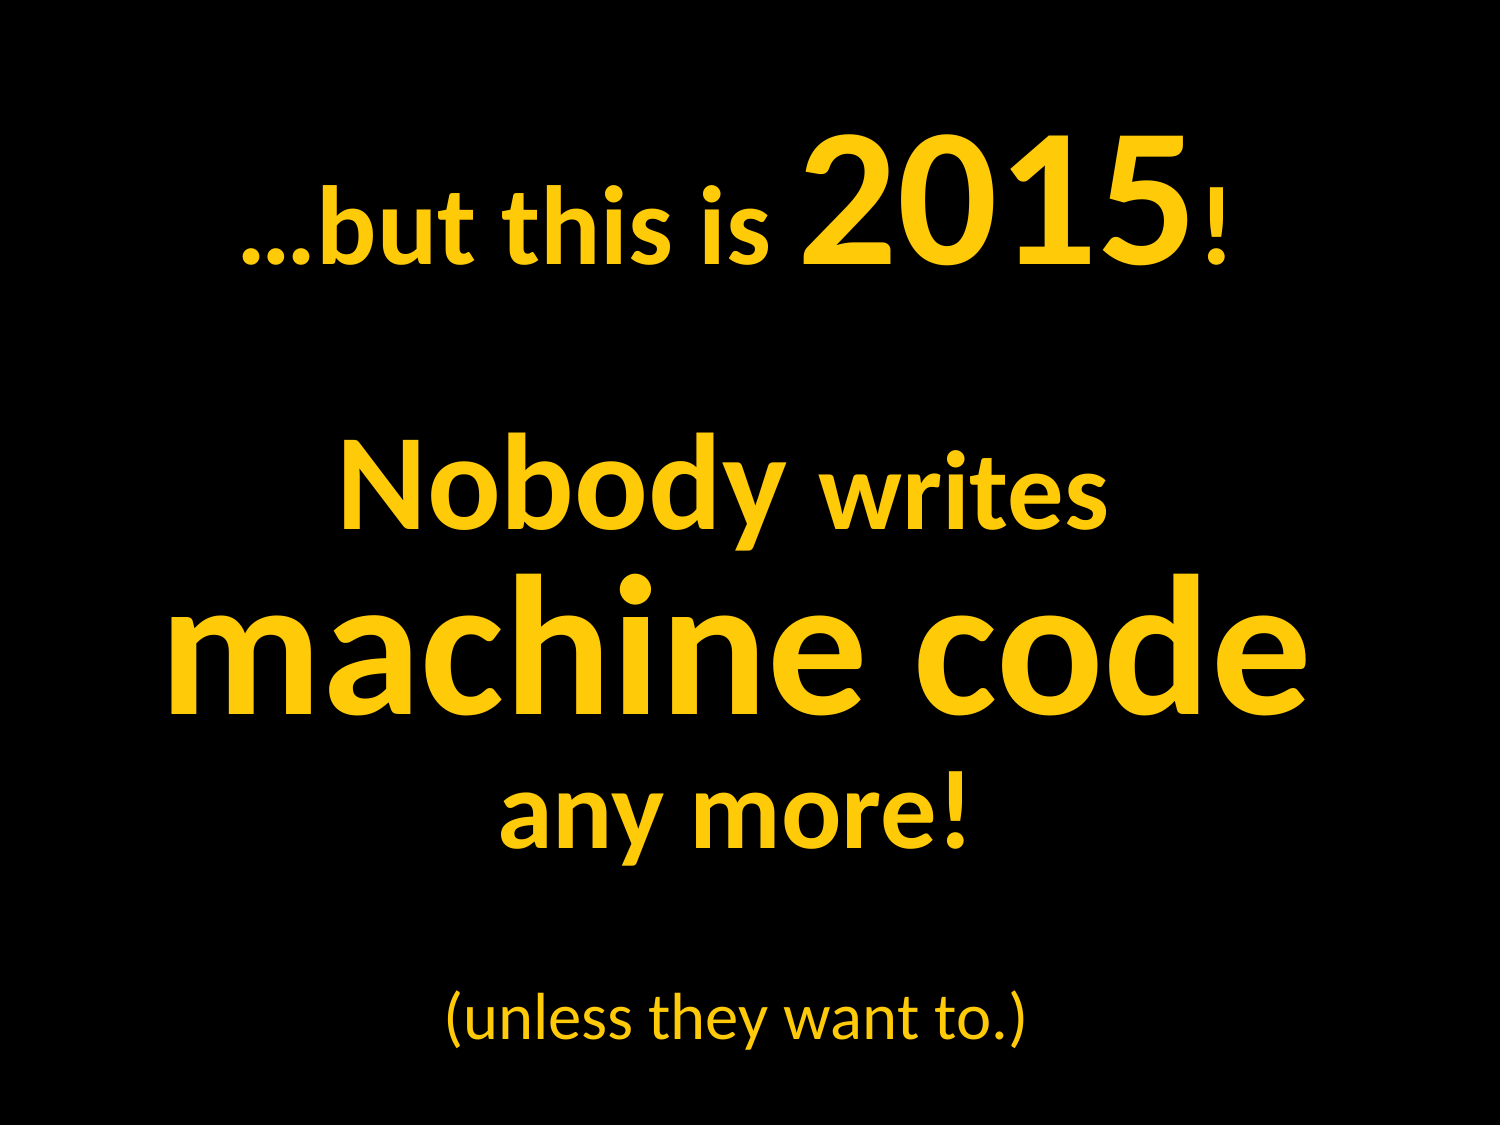

…but this is 2015!

Nobody writes
machine code
any more!

(unless they want to.)